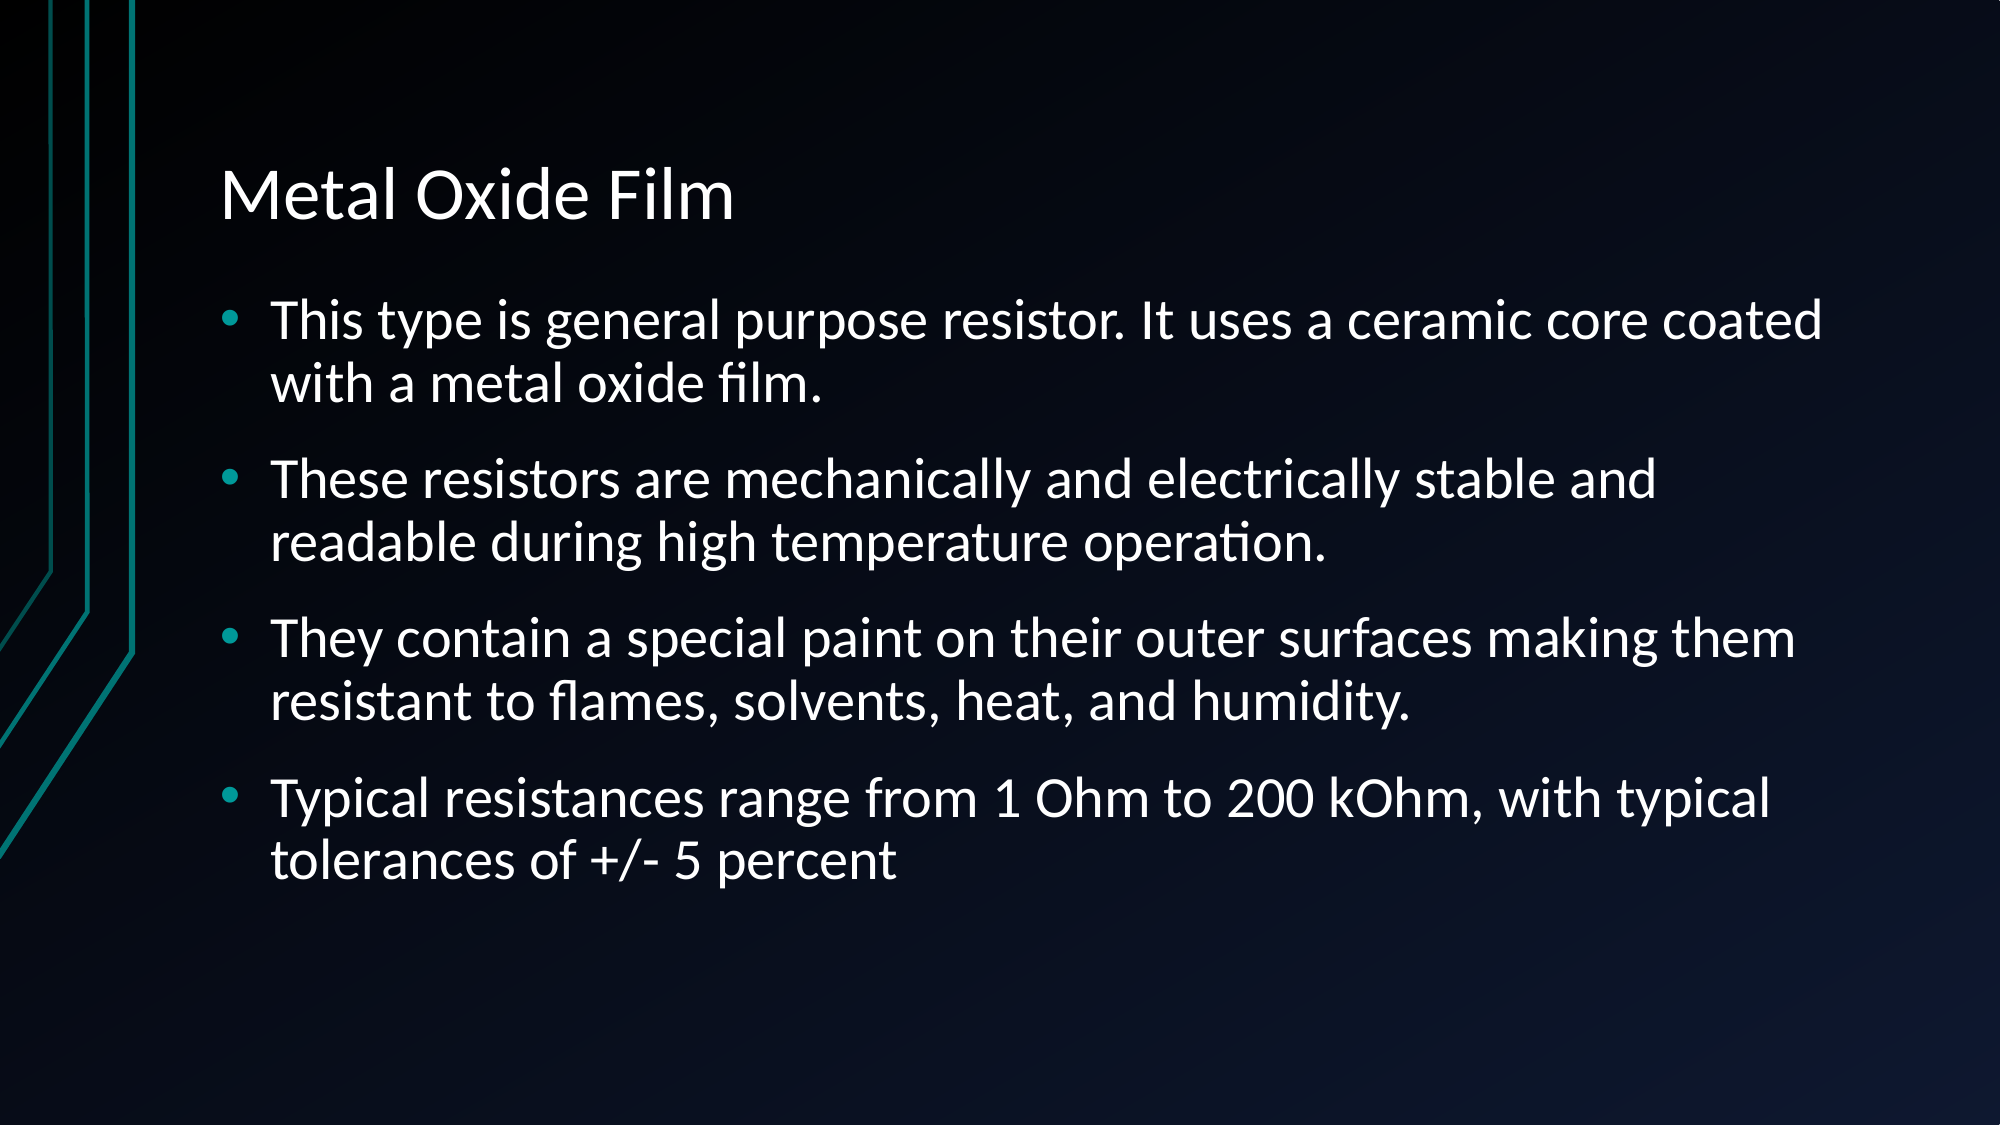

# Metal Oxide Film
This type is general purpose resistor. It uses a ceramic core coated with a metal oxide film.
These resistors are mechanically and electrically stable and readable during high temperature operation.
They contain a special paint on their outer surfaces making them resistant to flames, solvents, heat, and humidity.
Typical resistances range from 1 Ohm to 200 kOhm, with typical tolerances of +/- 5 percent